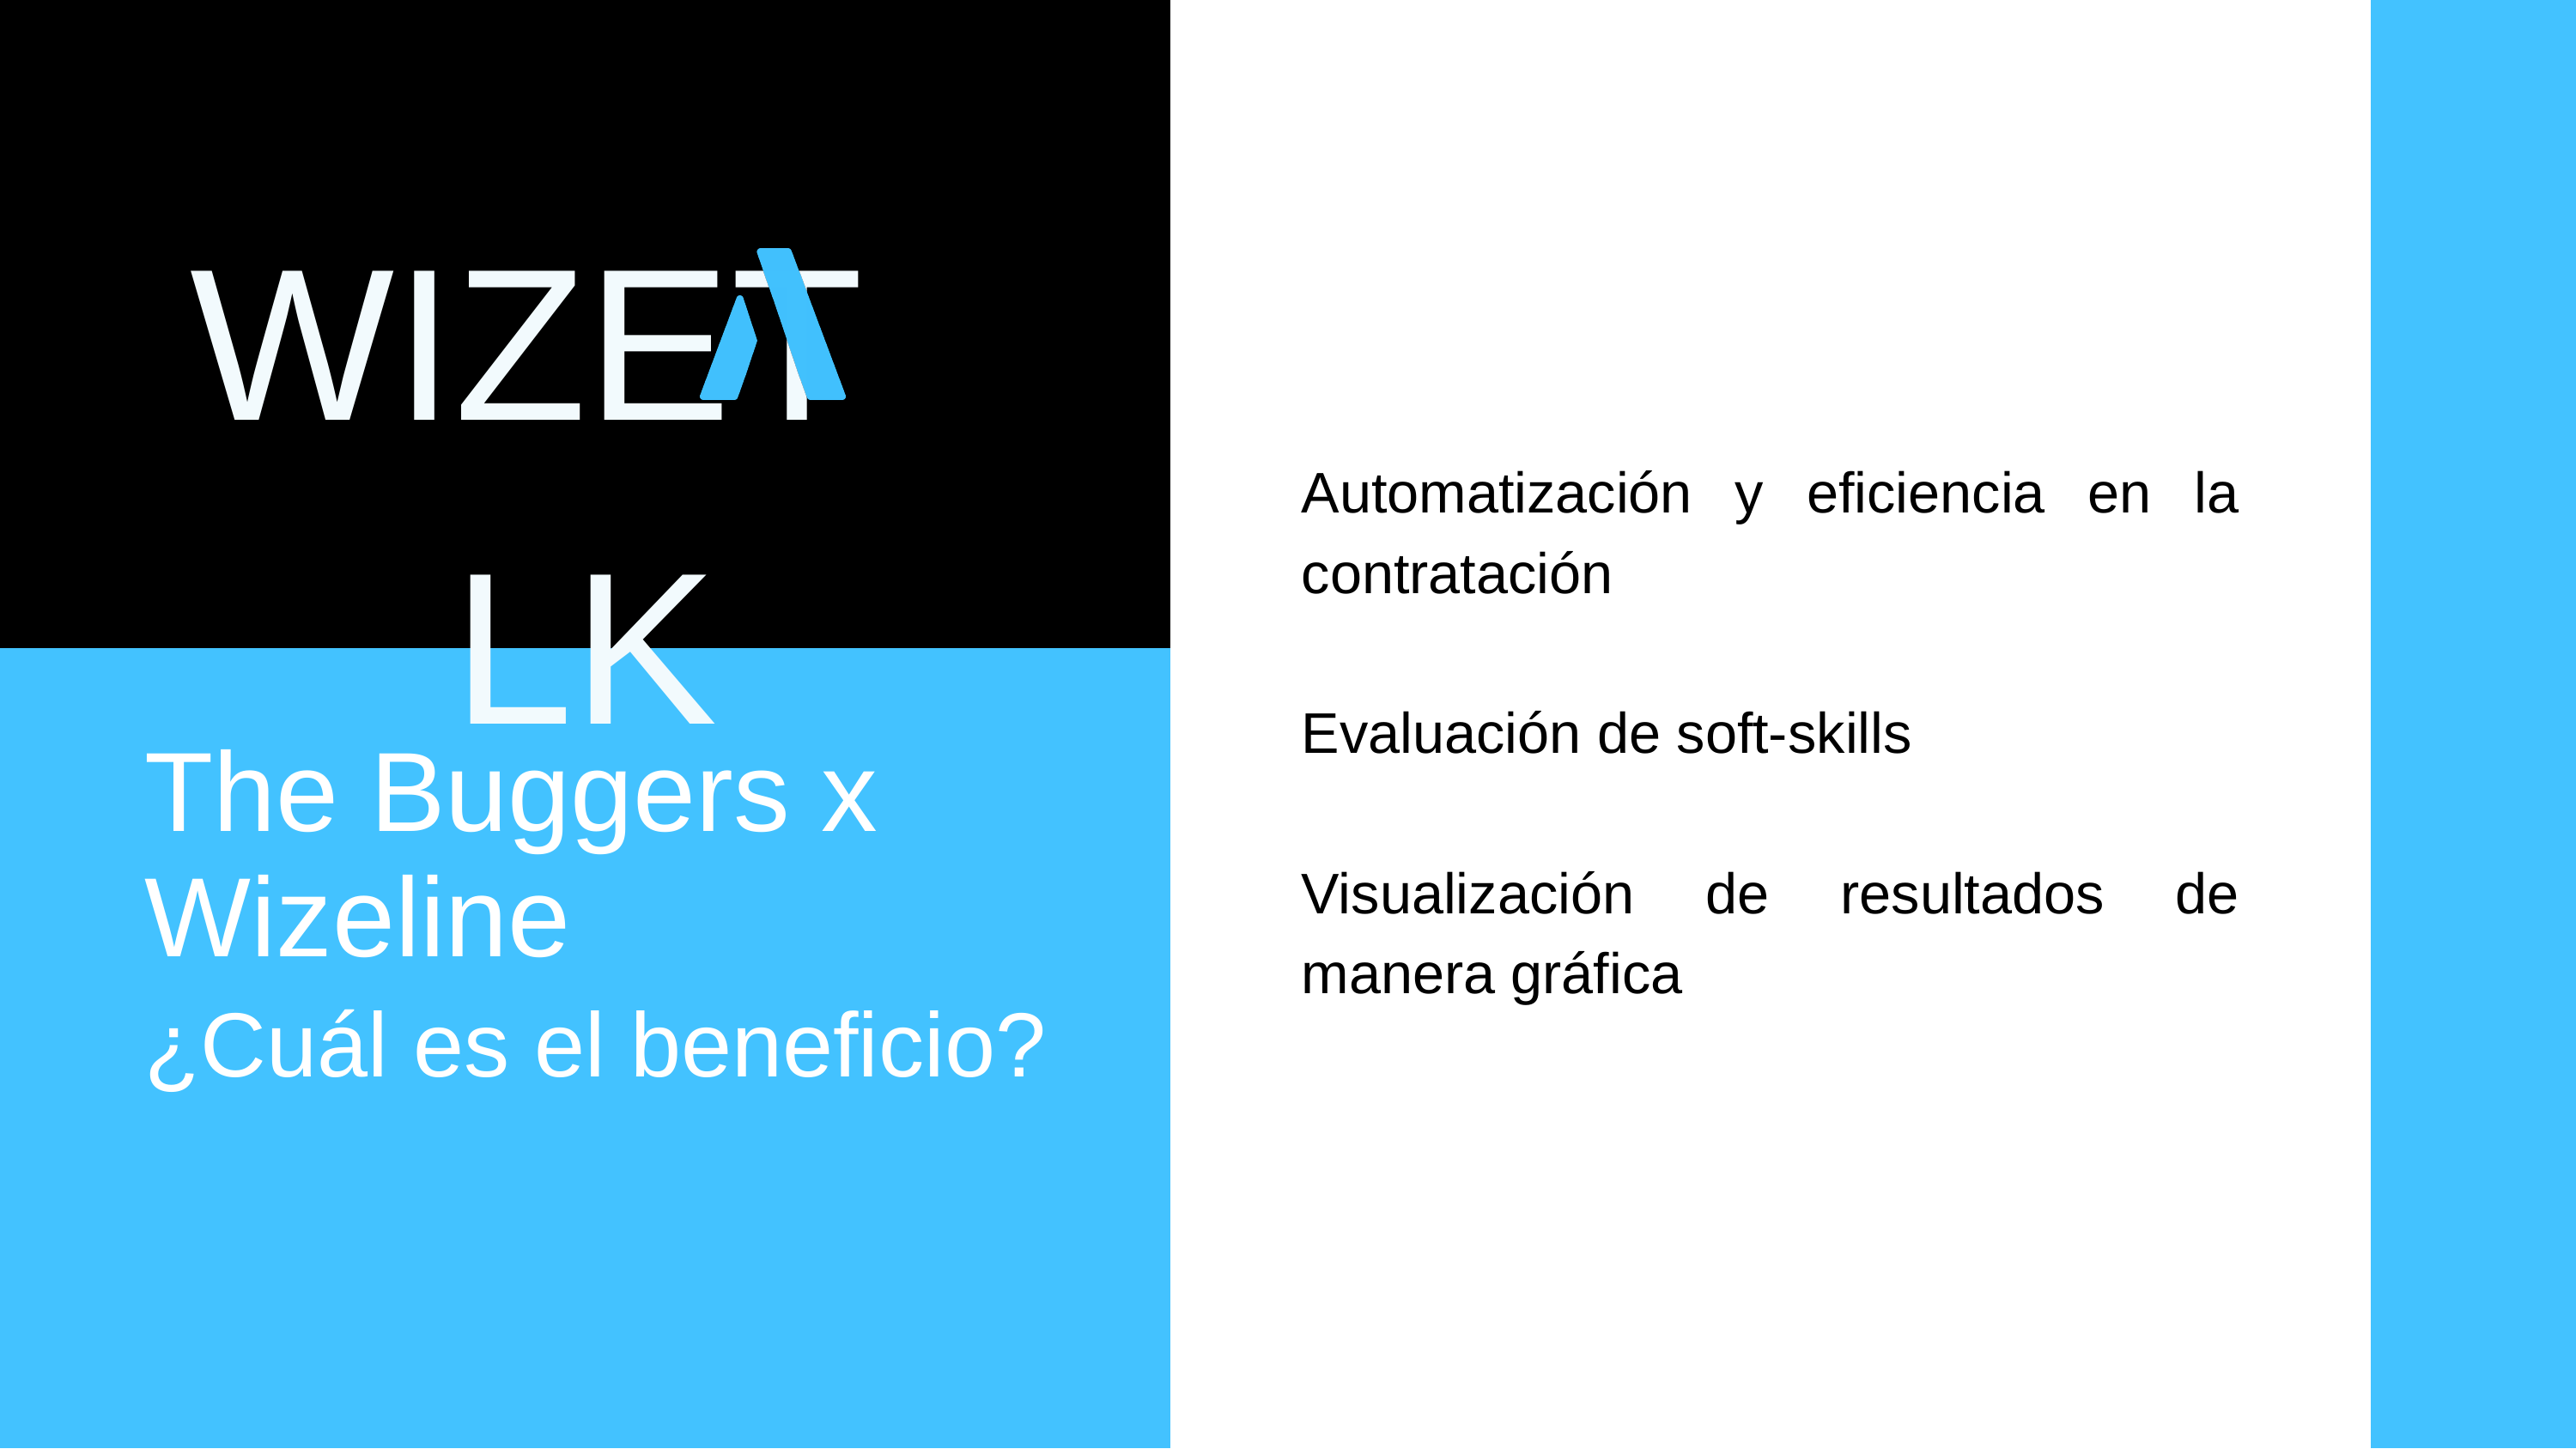

WIZET   LK

Automatización y eficiencia en la contratación

Evaluación de soft-skills

Visualización de resultados de manera gráfica
The Buggers x Wizeline
¿Cuál es el beneficio?